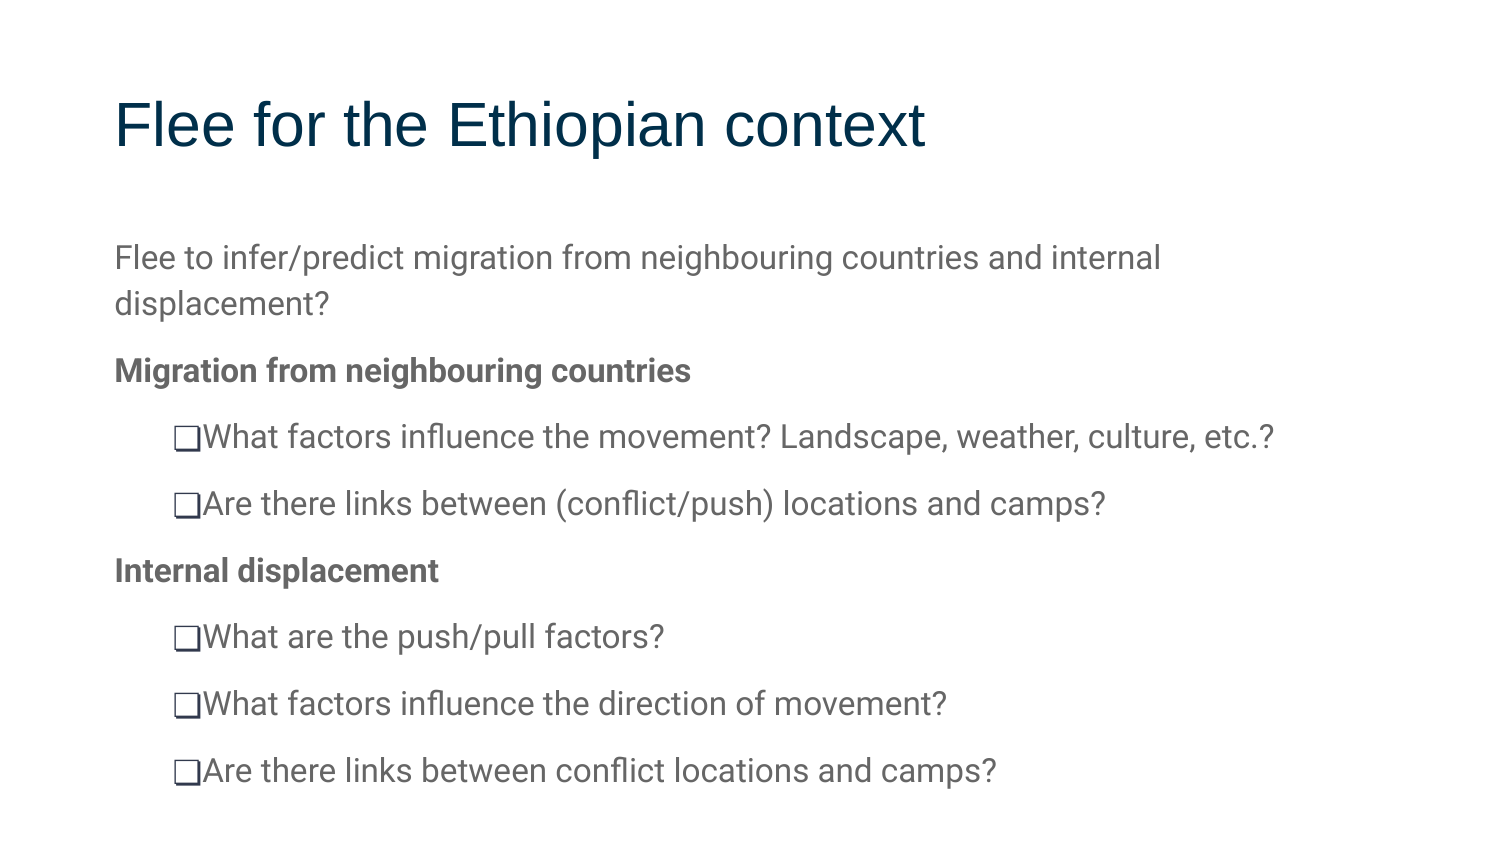

# Flee for the Ethiopian context
Flee to infer/predict migration from neighbouring countries and internal displacement?
Migration from neighbouring countries
What factors influence the movement? Landscape, weather, culture, etc.?
Are there links between (conflict/push) locations and camps?
Internal displacement
What are the push/pull factors?
What factors influence the direction of movement?
Are there links between conflict locations and camps?